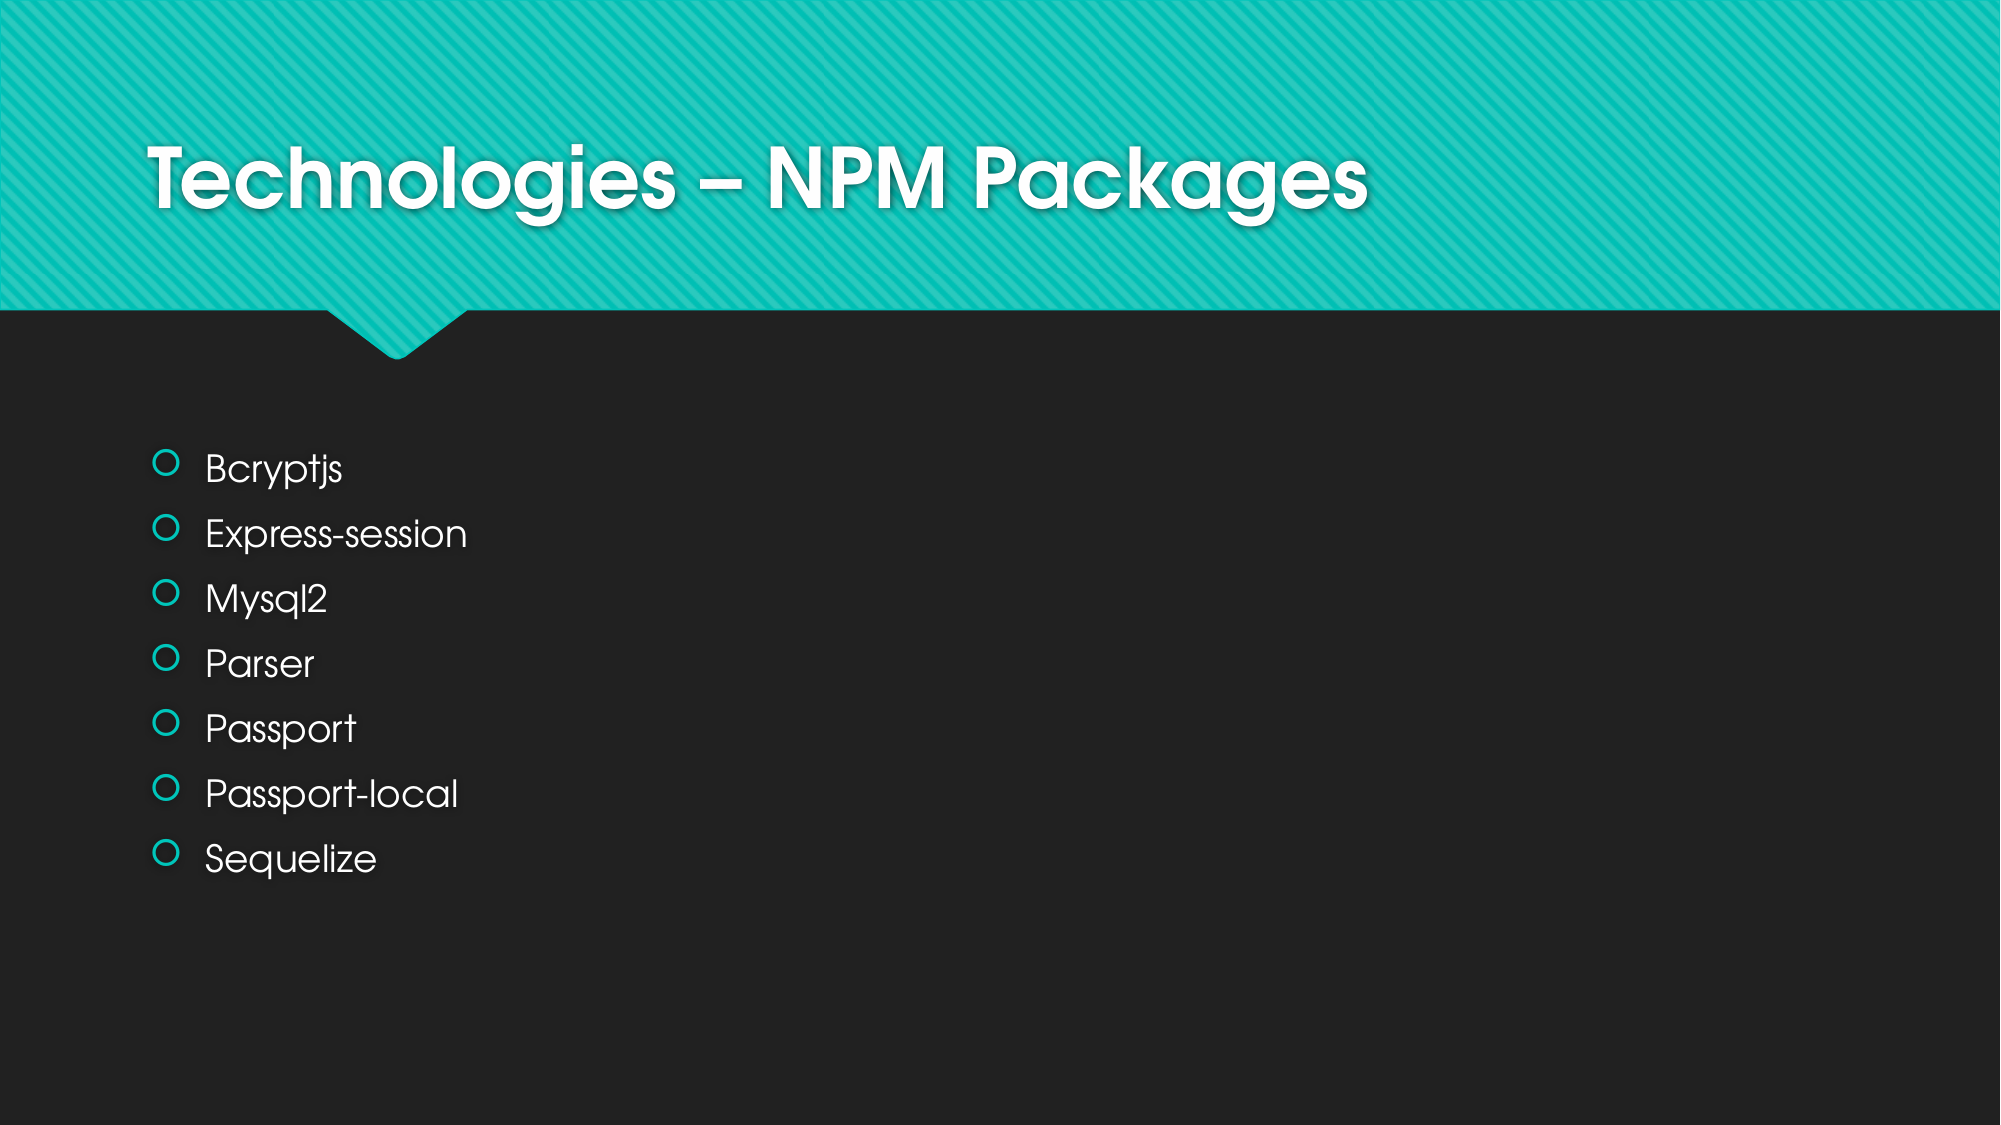

# Technologies – NPM Packages
Bcryptjs
Express-session
Mysql2
Parser
Passport
Passport-local
Sequelize